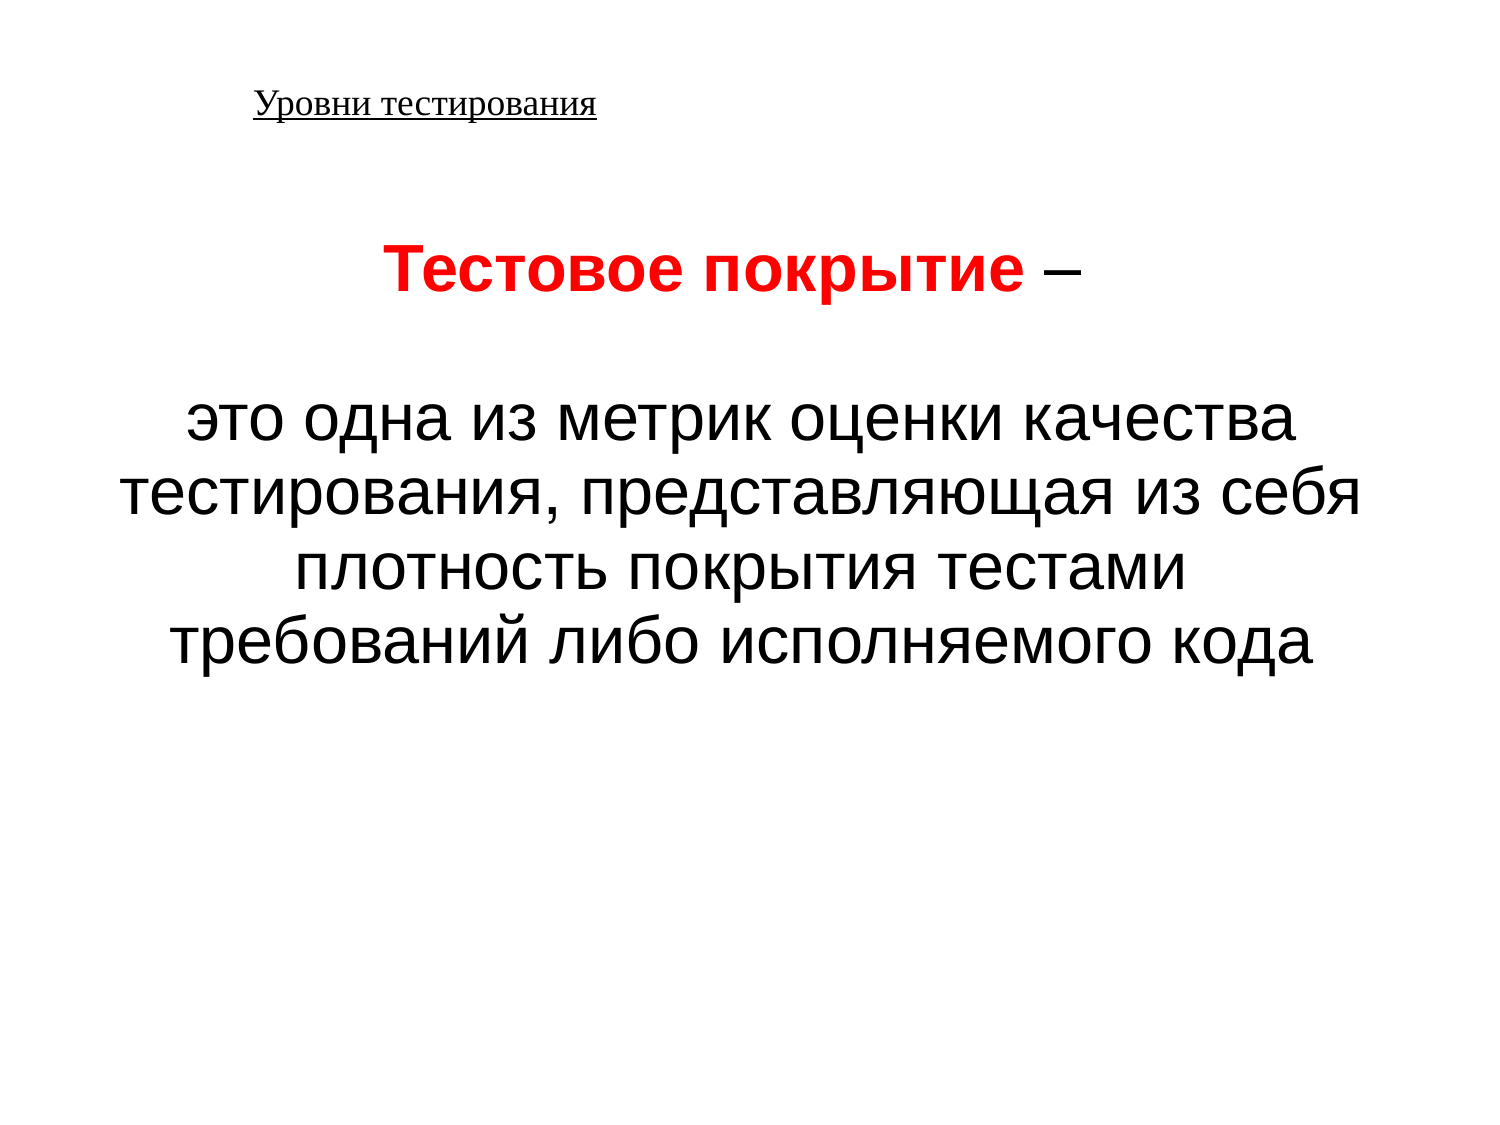

Уровни тестирования
Тестовое покрытие –

это одна из метрик оценки качества тестирования, представляющая из себя плотность покрытия тестами требований либо исполняемого кода